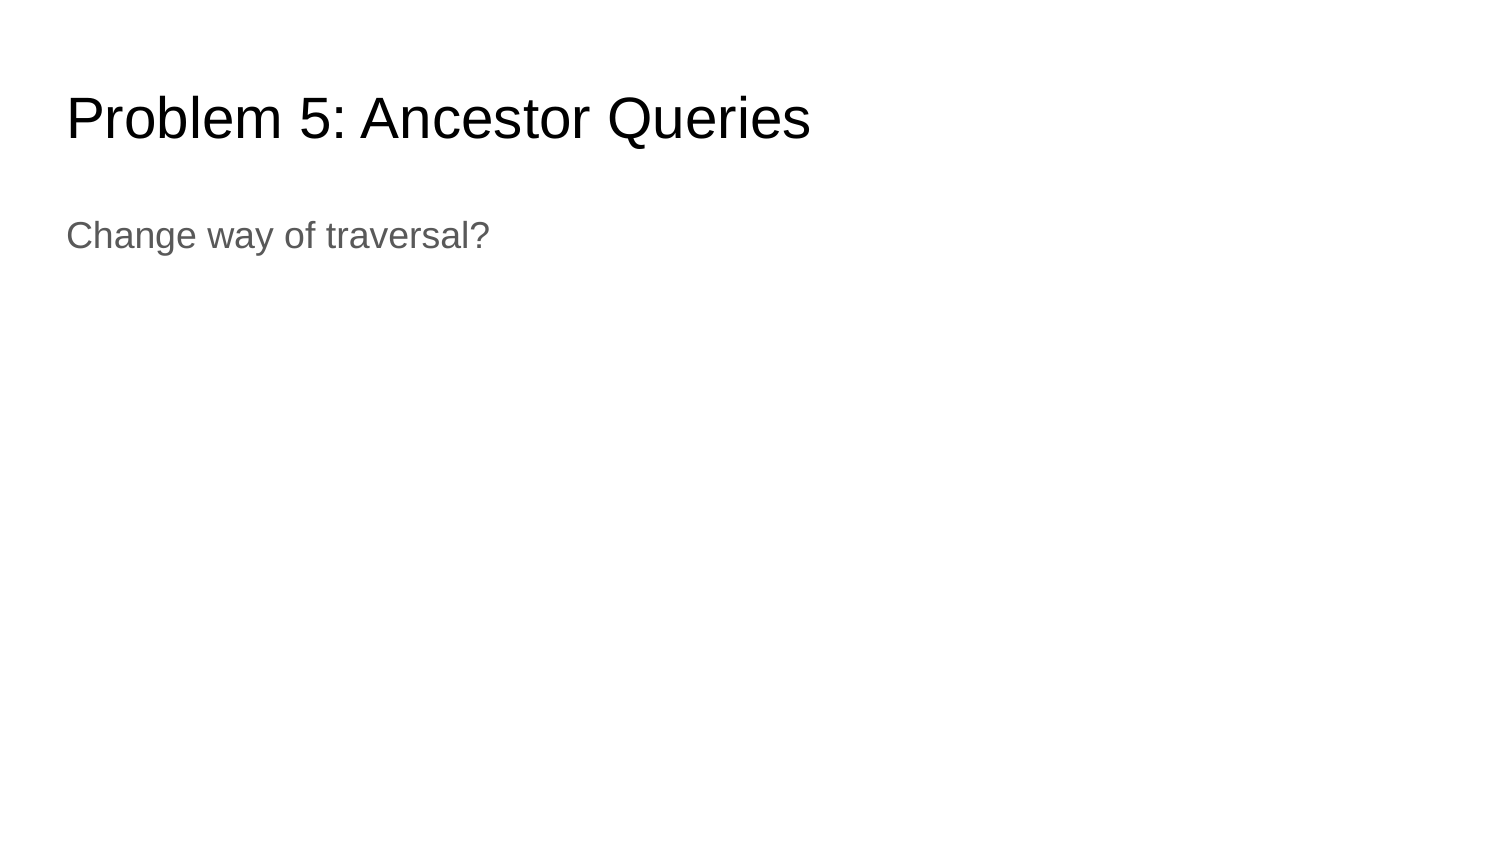

# Problem 5: Ancestor Queries

Change way of traversal?